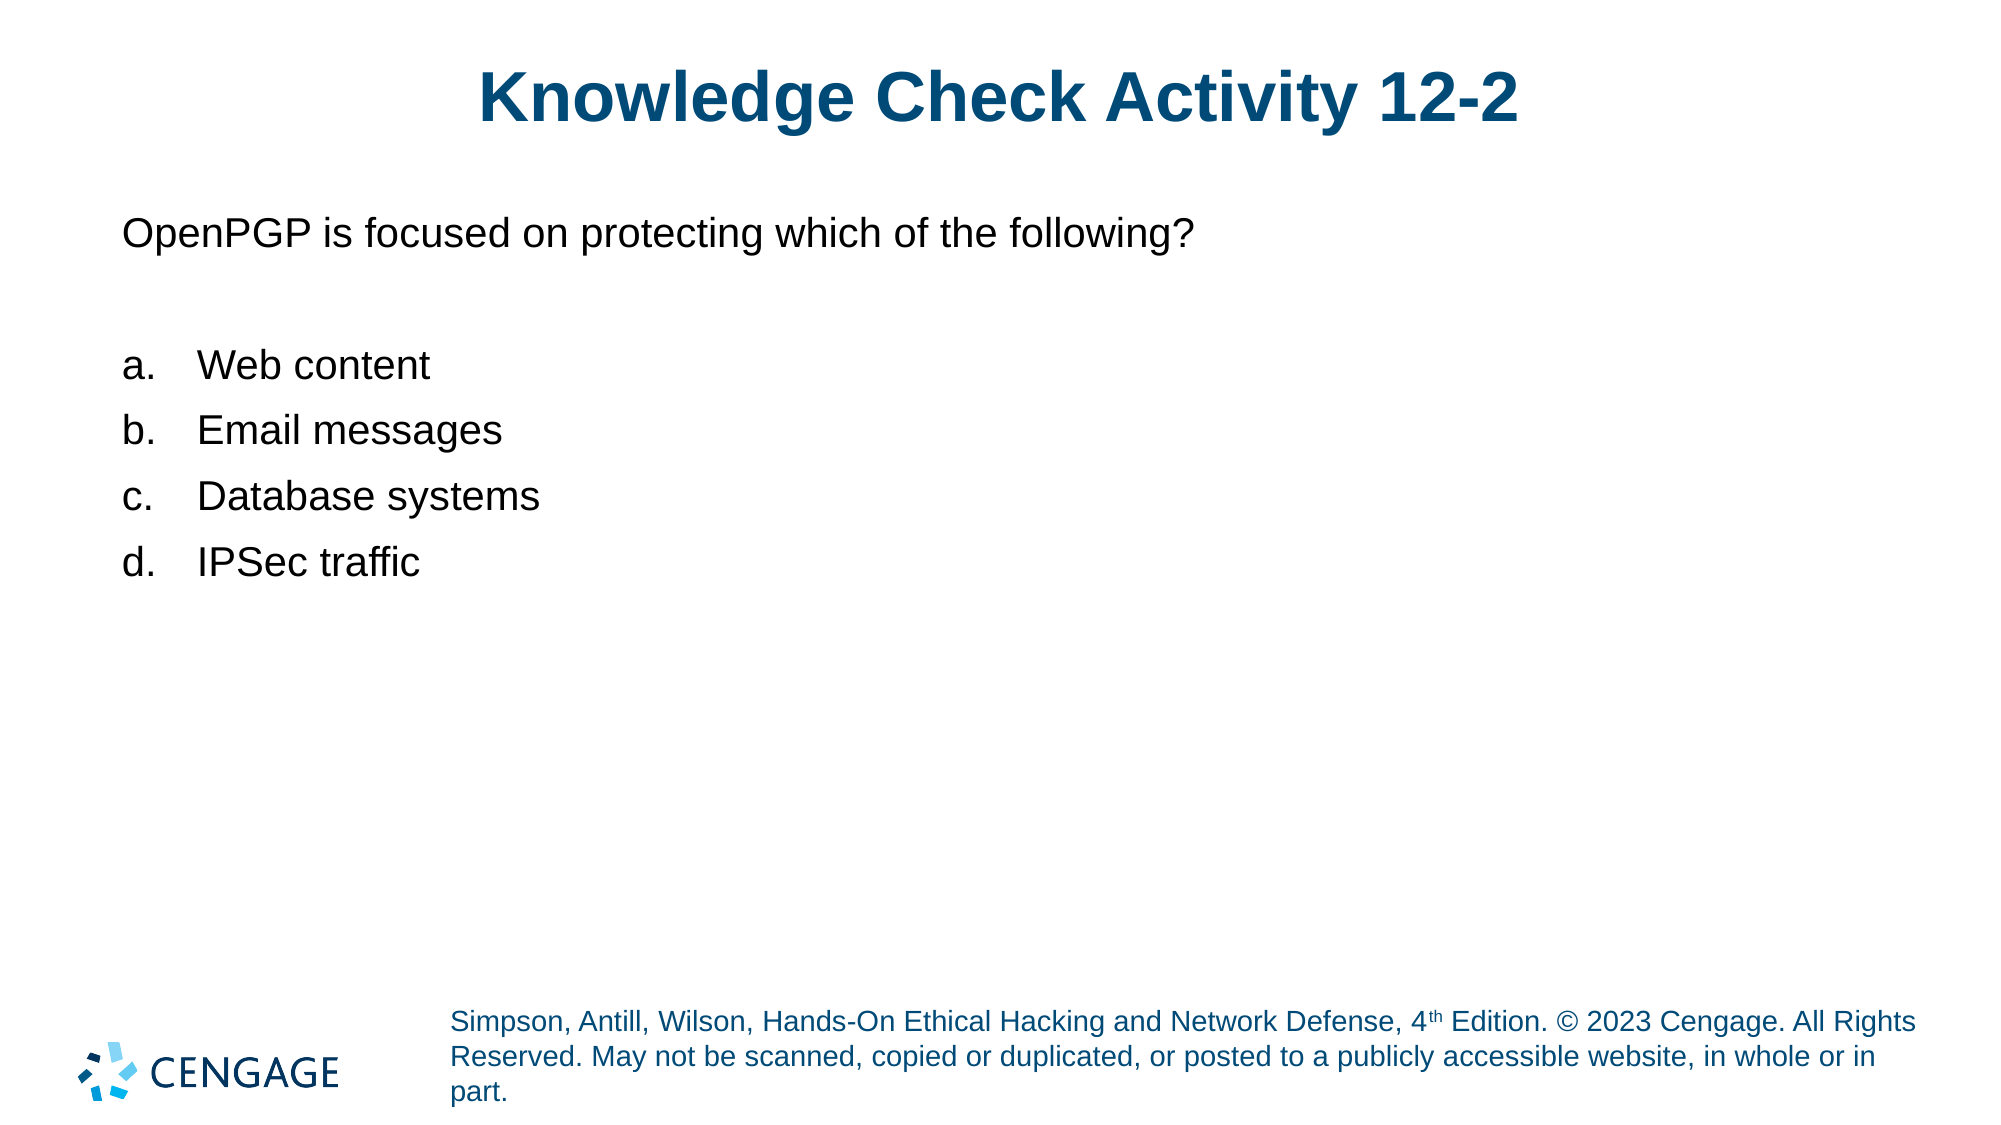

# Knowledge Check Activity 12-2
OpenPGP is focused on protecting which of the following?

Web content
Email messages
Database systems
IPSec traffic